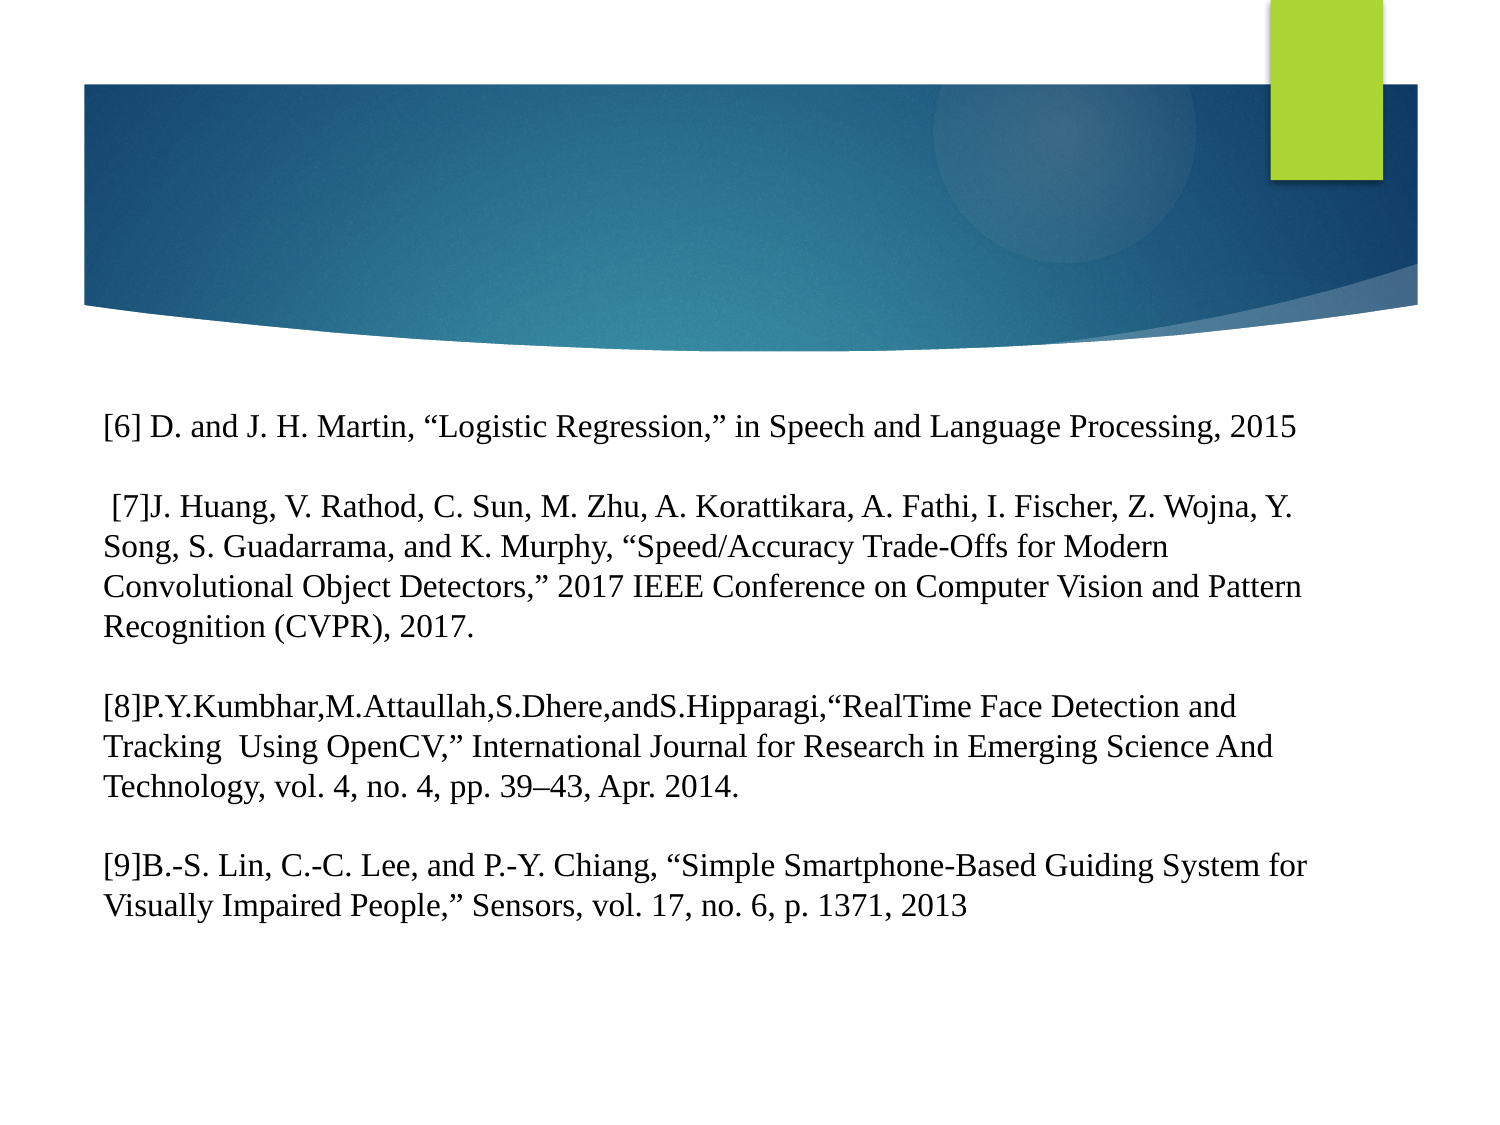

[6] D. and J. H. Martin, “Logistic Regression,” in Speech and Language Processing, 2015

 [7]J. Huang, V. Rathod, C. Sun, M. Zhu, A. Korattikara, A. Fathi, I. Fischer, Z. Wojna, Y. Song, S. Guadarrama, and K. Murphy, “Speed/Accuracy Trade-Offs for Modern Convolutional Object Detectors,” 2017 IEEE Conference on Computer Vision and Pattern Recognition (CVPR), 2017.

[8]P.Y.Kumbhar,M.Attaullah,S.Dhere,andS.Hipparagi,“RealTime Face Detection and Tracking  Using OpenCV,” International Journal for Research in Emerging Science And Technology, vol. 4, no. 4, pp. 39–43, Apr. 2014.

[9]B.-S. Lin, C.-C. Lee, and P.-Y. Chiang, “Simple Smartphone-Based Guiding System for Visually Impaired People,” Sensors, vol. 17, no. 6, p. 1371, 2013